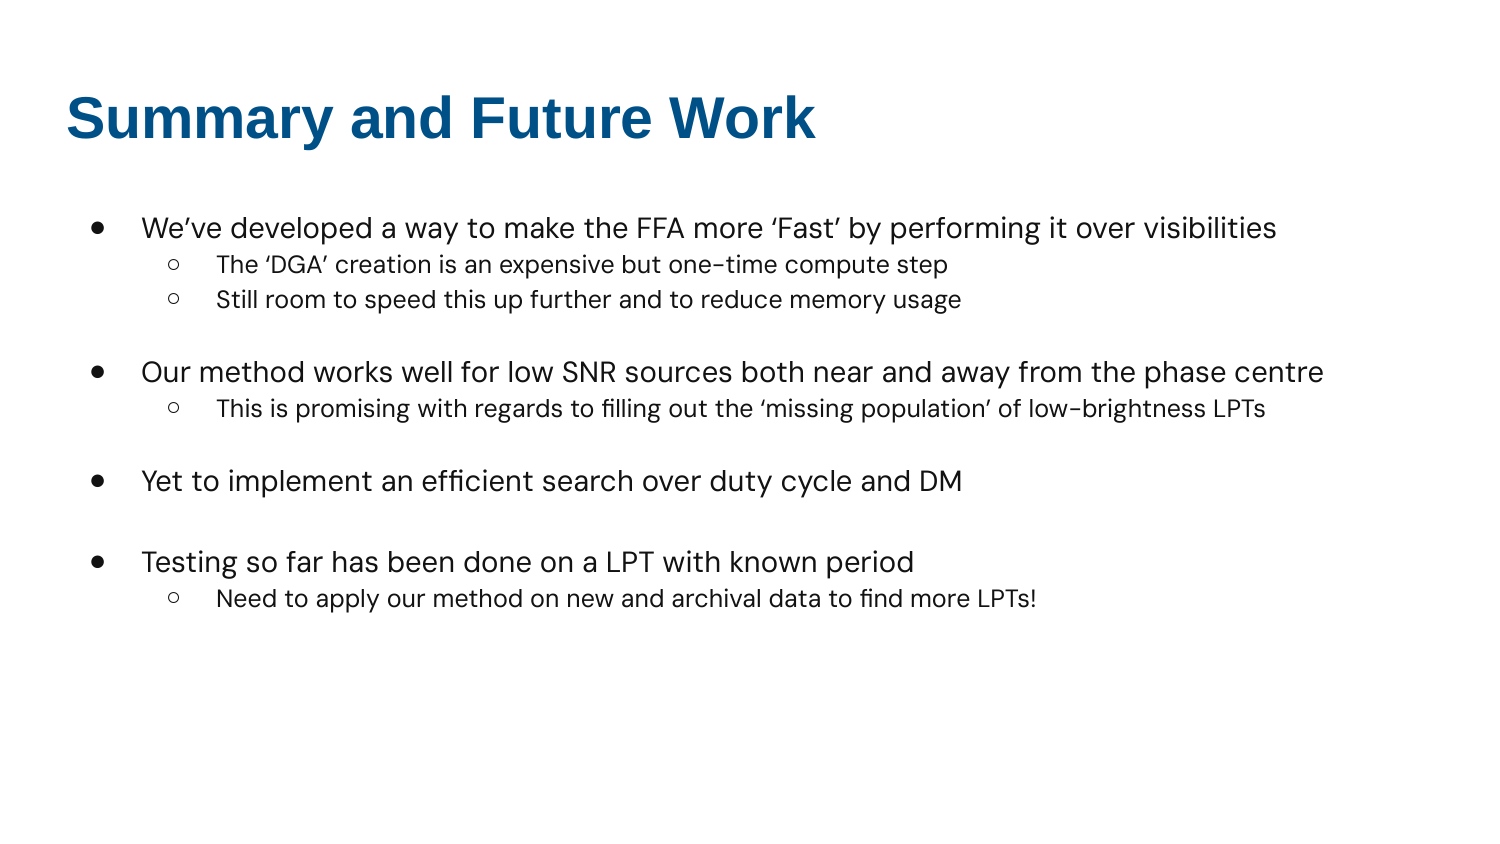

# Summary and Future Work
We’ve developed a way to make the FFA more ‘Fast’ by performing it over visibilities
The ‘DGA’ creation is an expensive but one-time compute step
Still room to speed this up further and to reduce memory usage
Our method works well for low SNR sources both near and away from the phase centre
This is promising with regards to filling out the ‘missing population’ of low-brightness LPTs
Yet to implement an efficient search over duty cycle and DM
Testing so far has been done on a LPT with known period
Need to apply our method on new and archival data to find more LPTs!